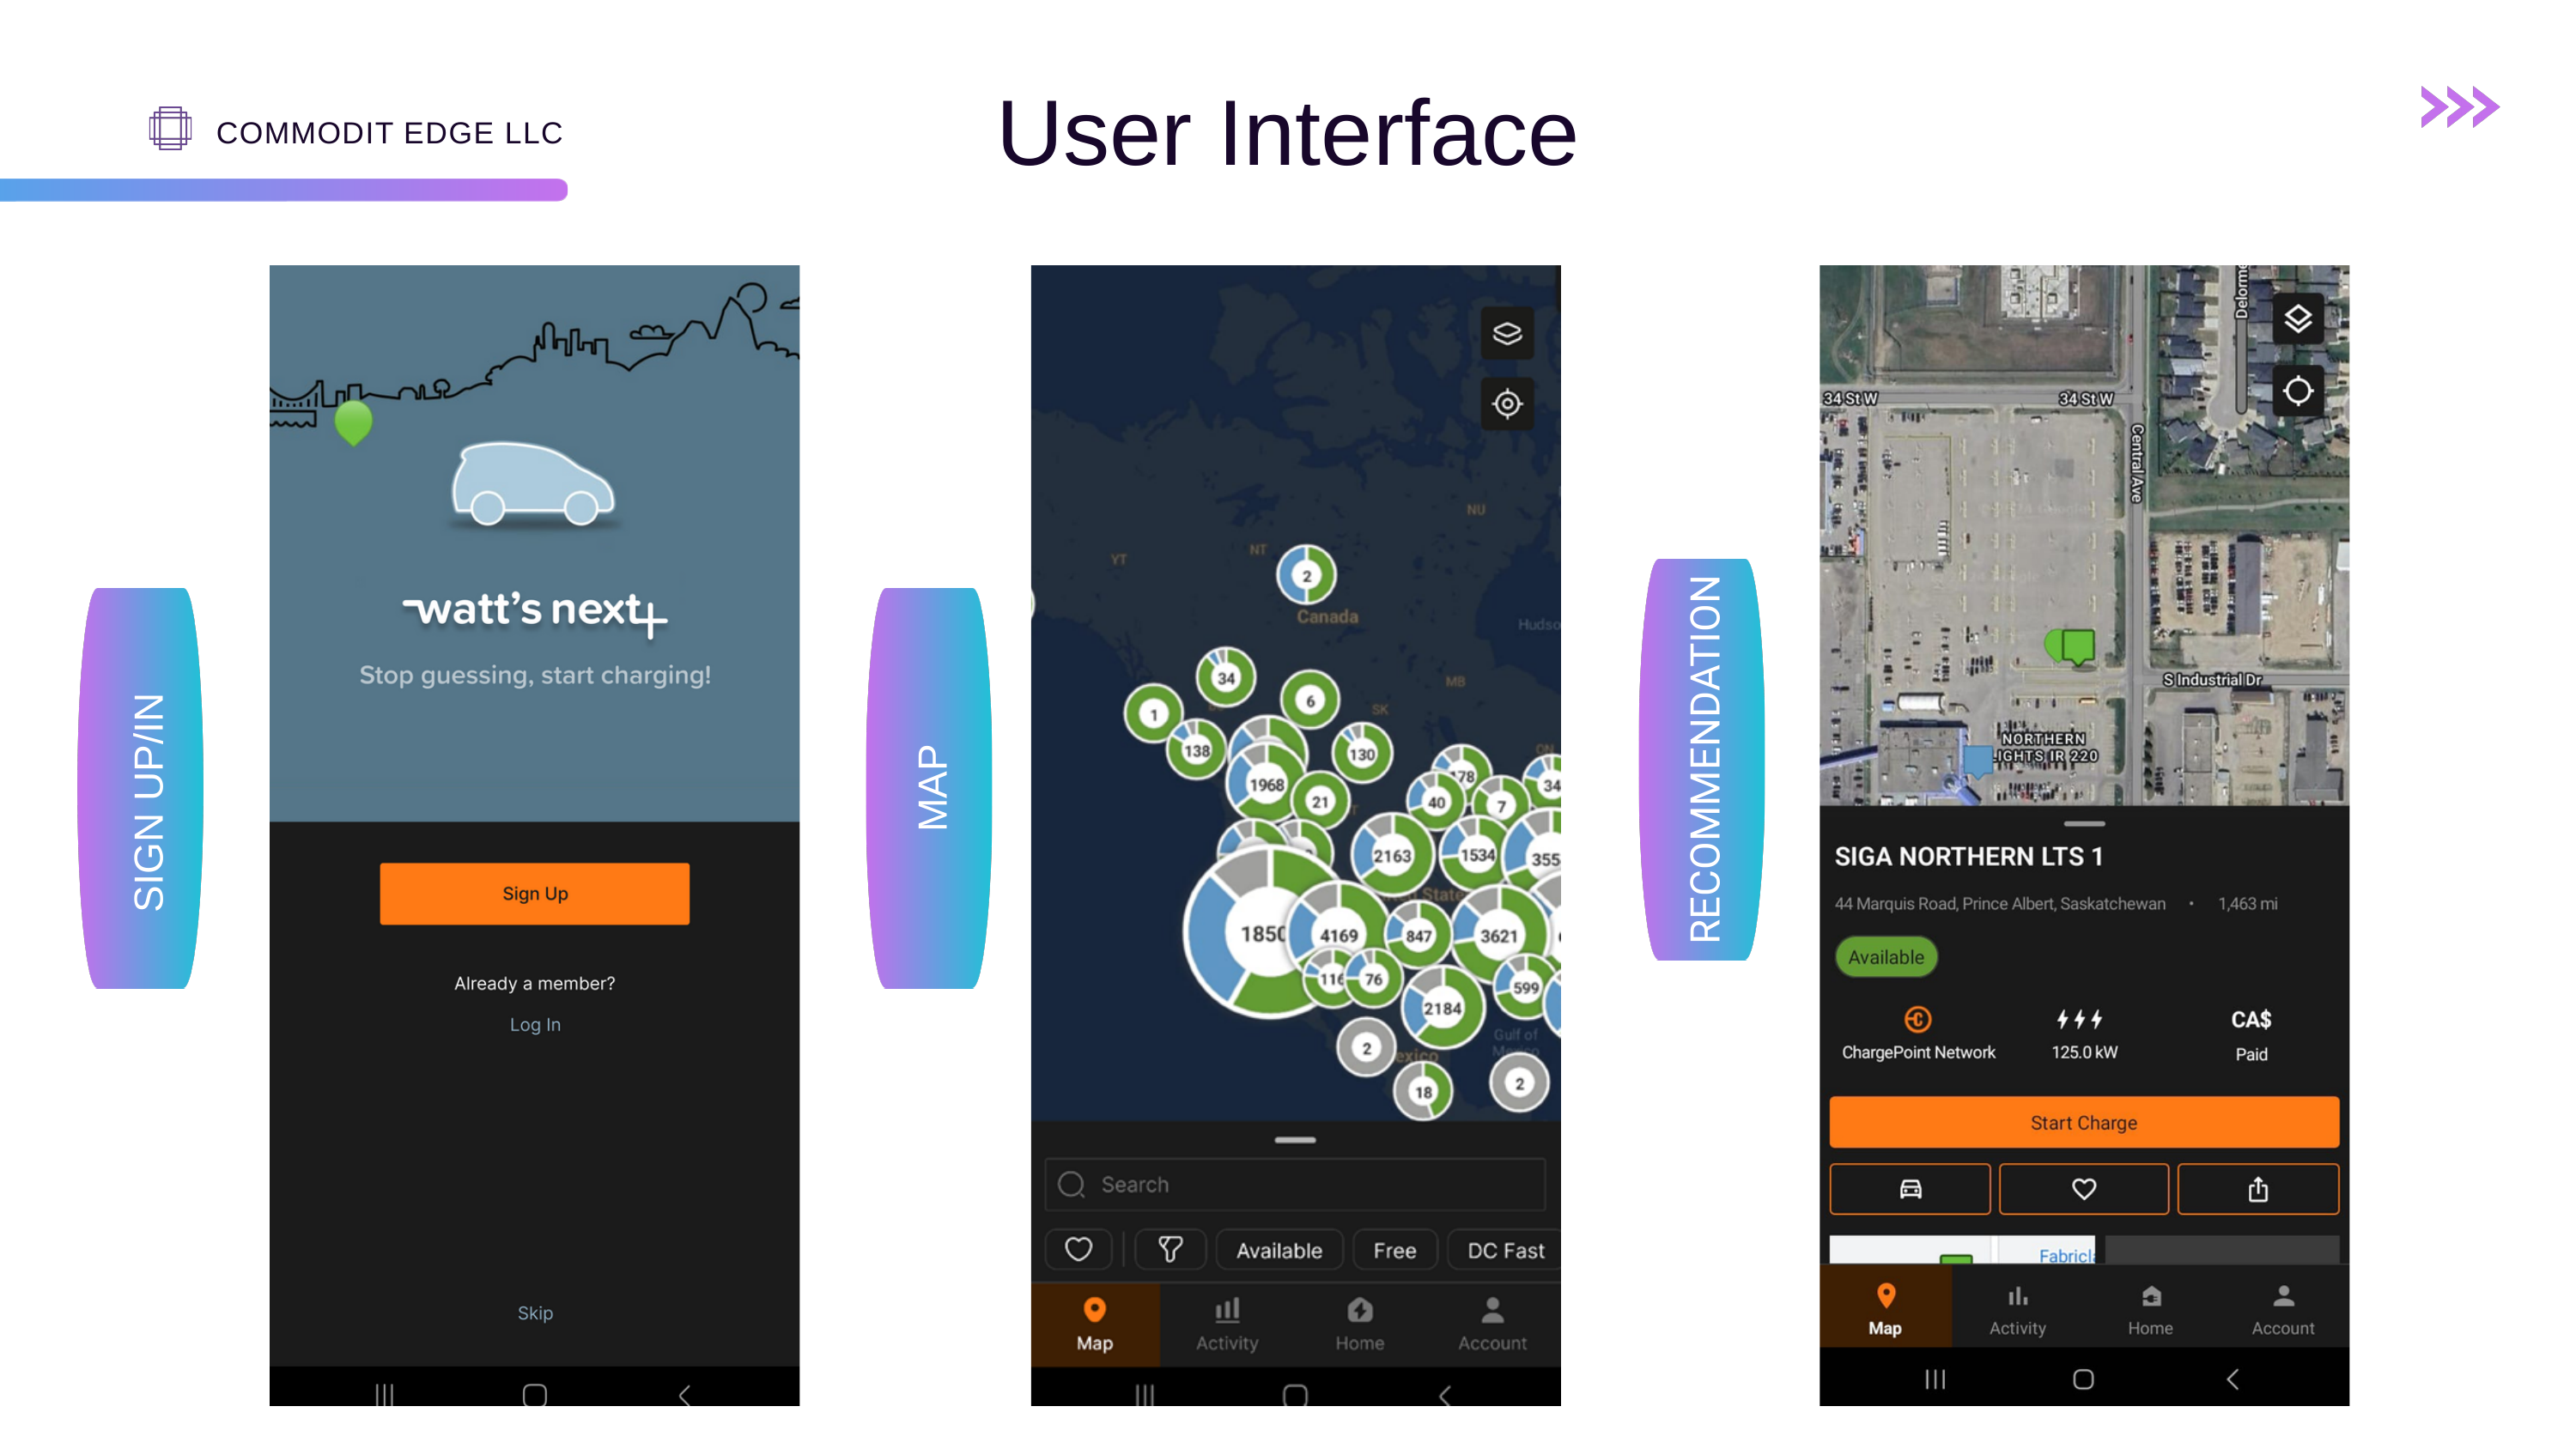

User Interface

COMMODIT EDGE LLC

RECOMMENDATION
MAP
SIGN UP/IN